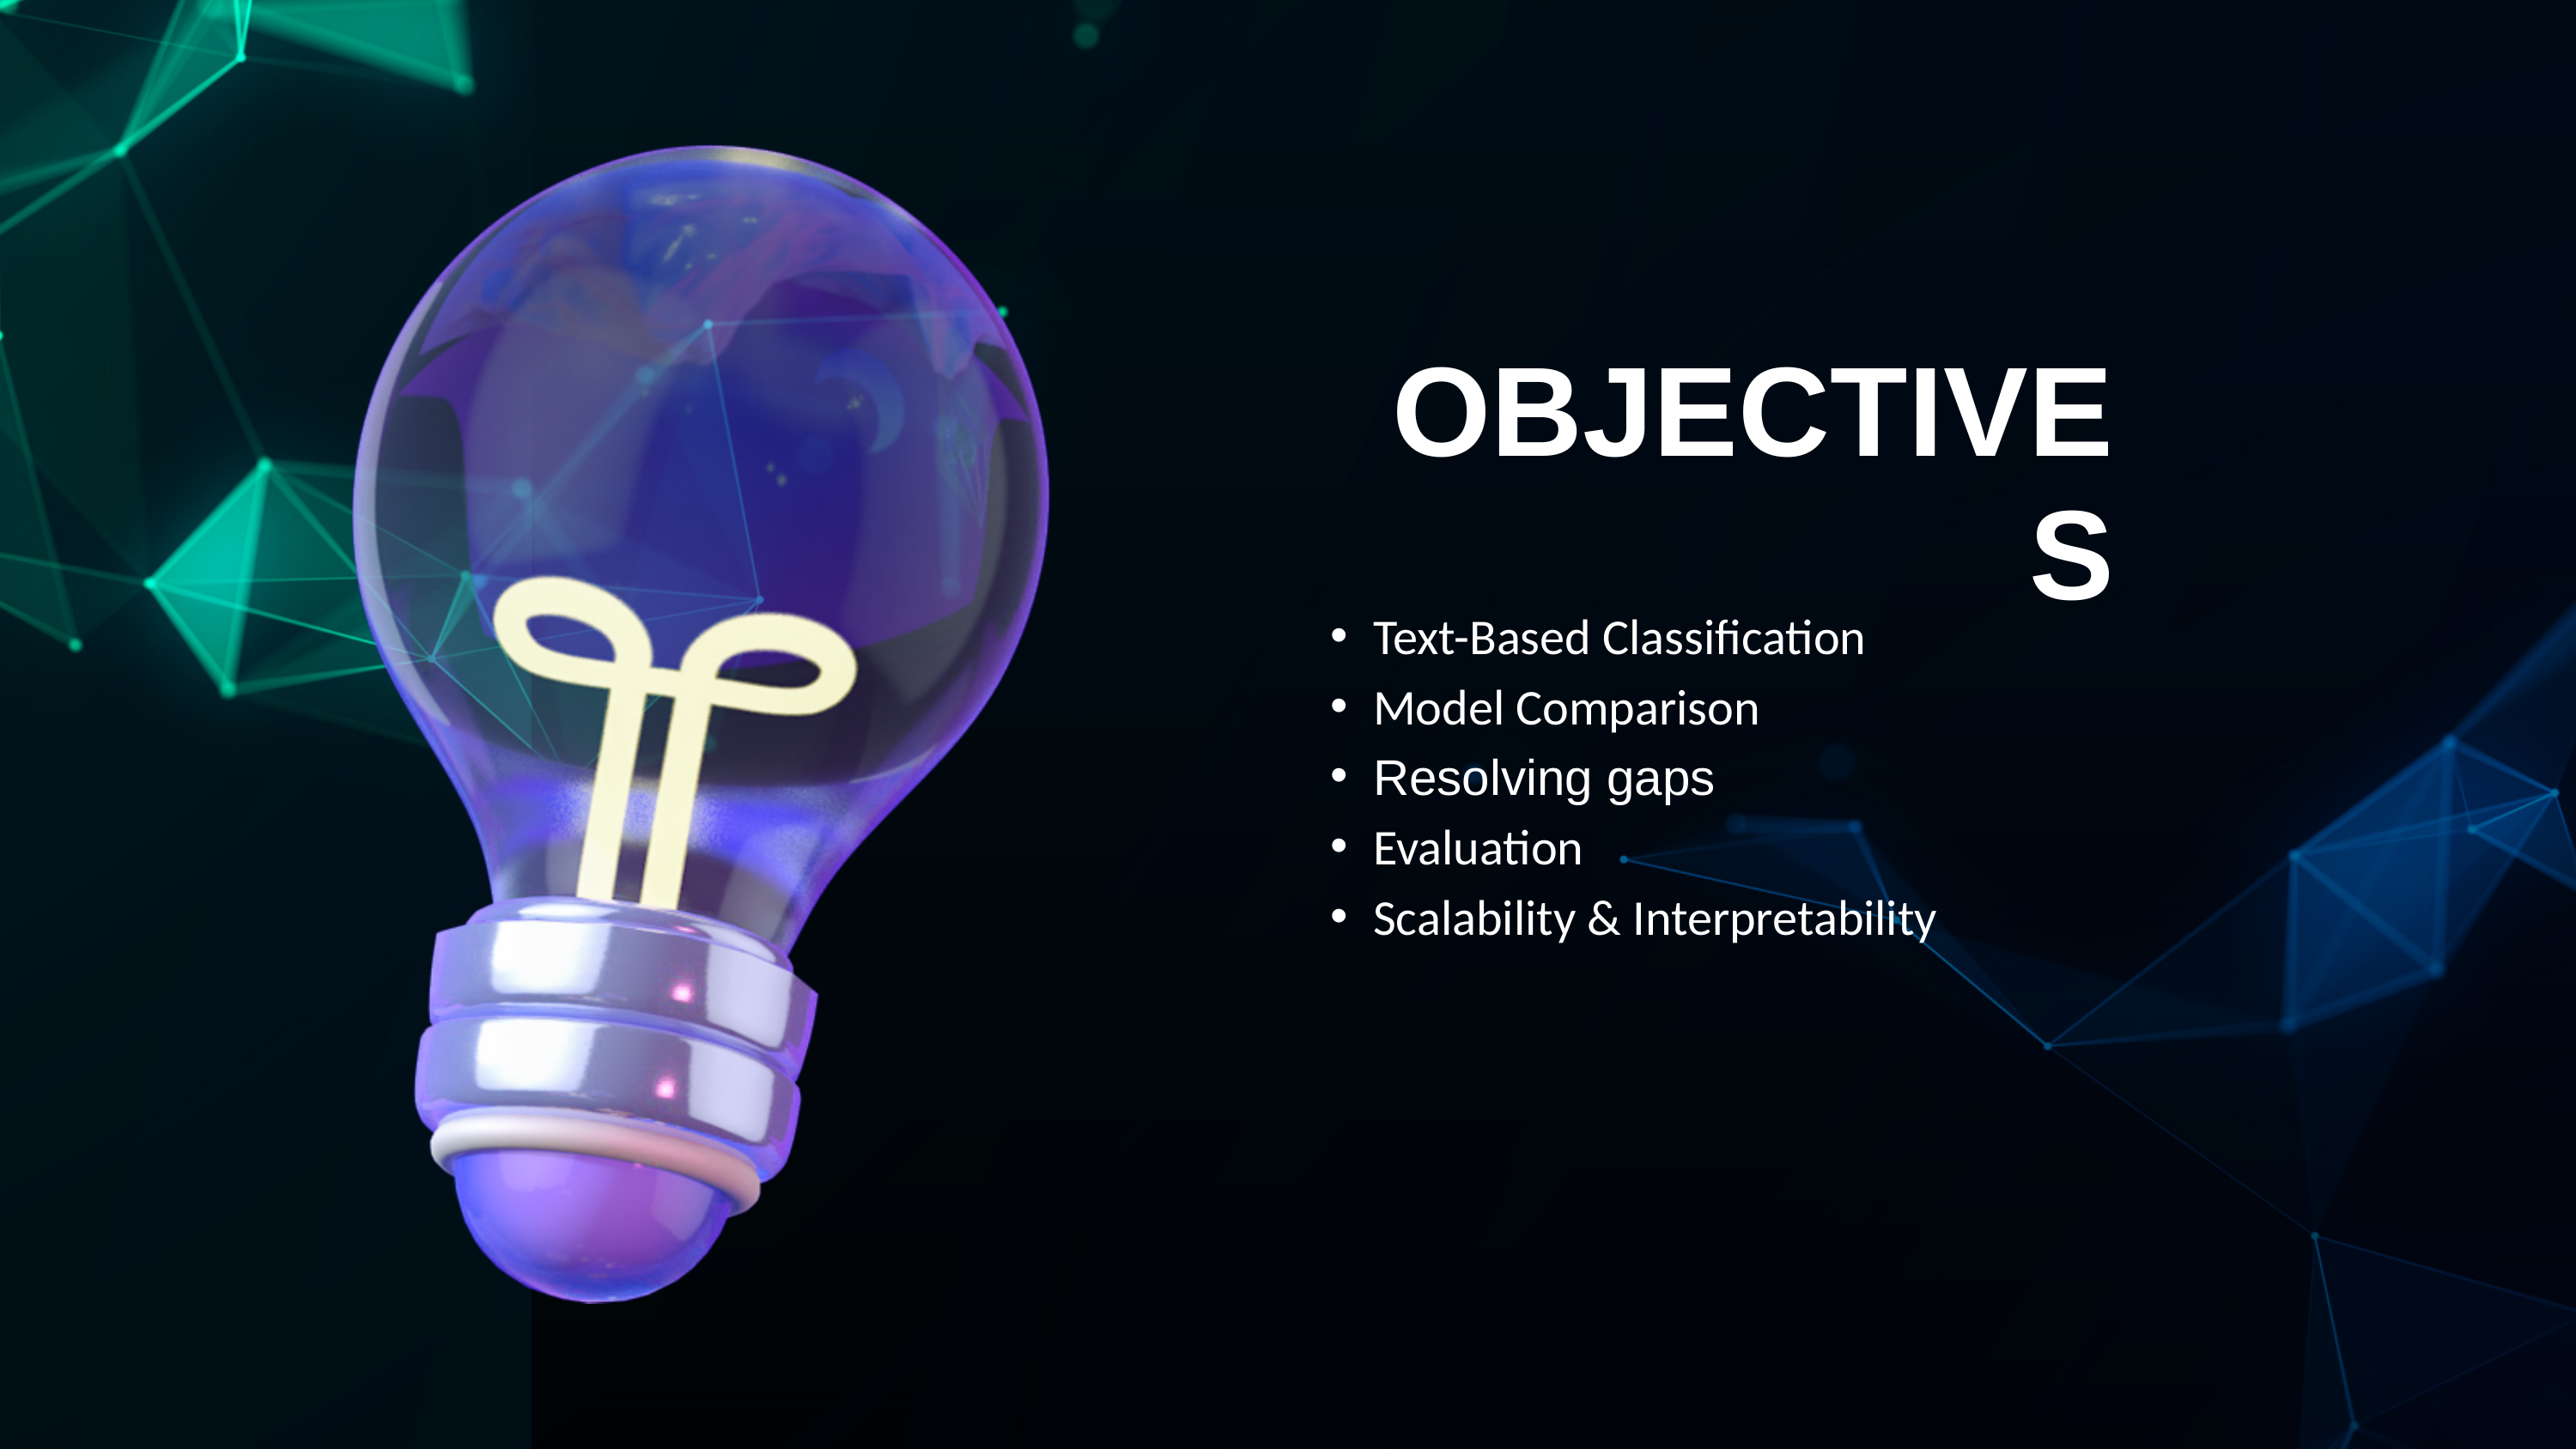

OBJECTIVES
Text-Based Classification
Model Comparison
Resolving gaps
Evaluation
Scalability & Interpretability